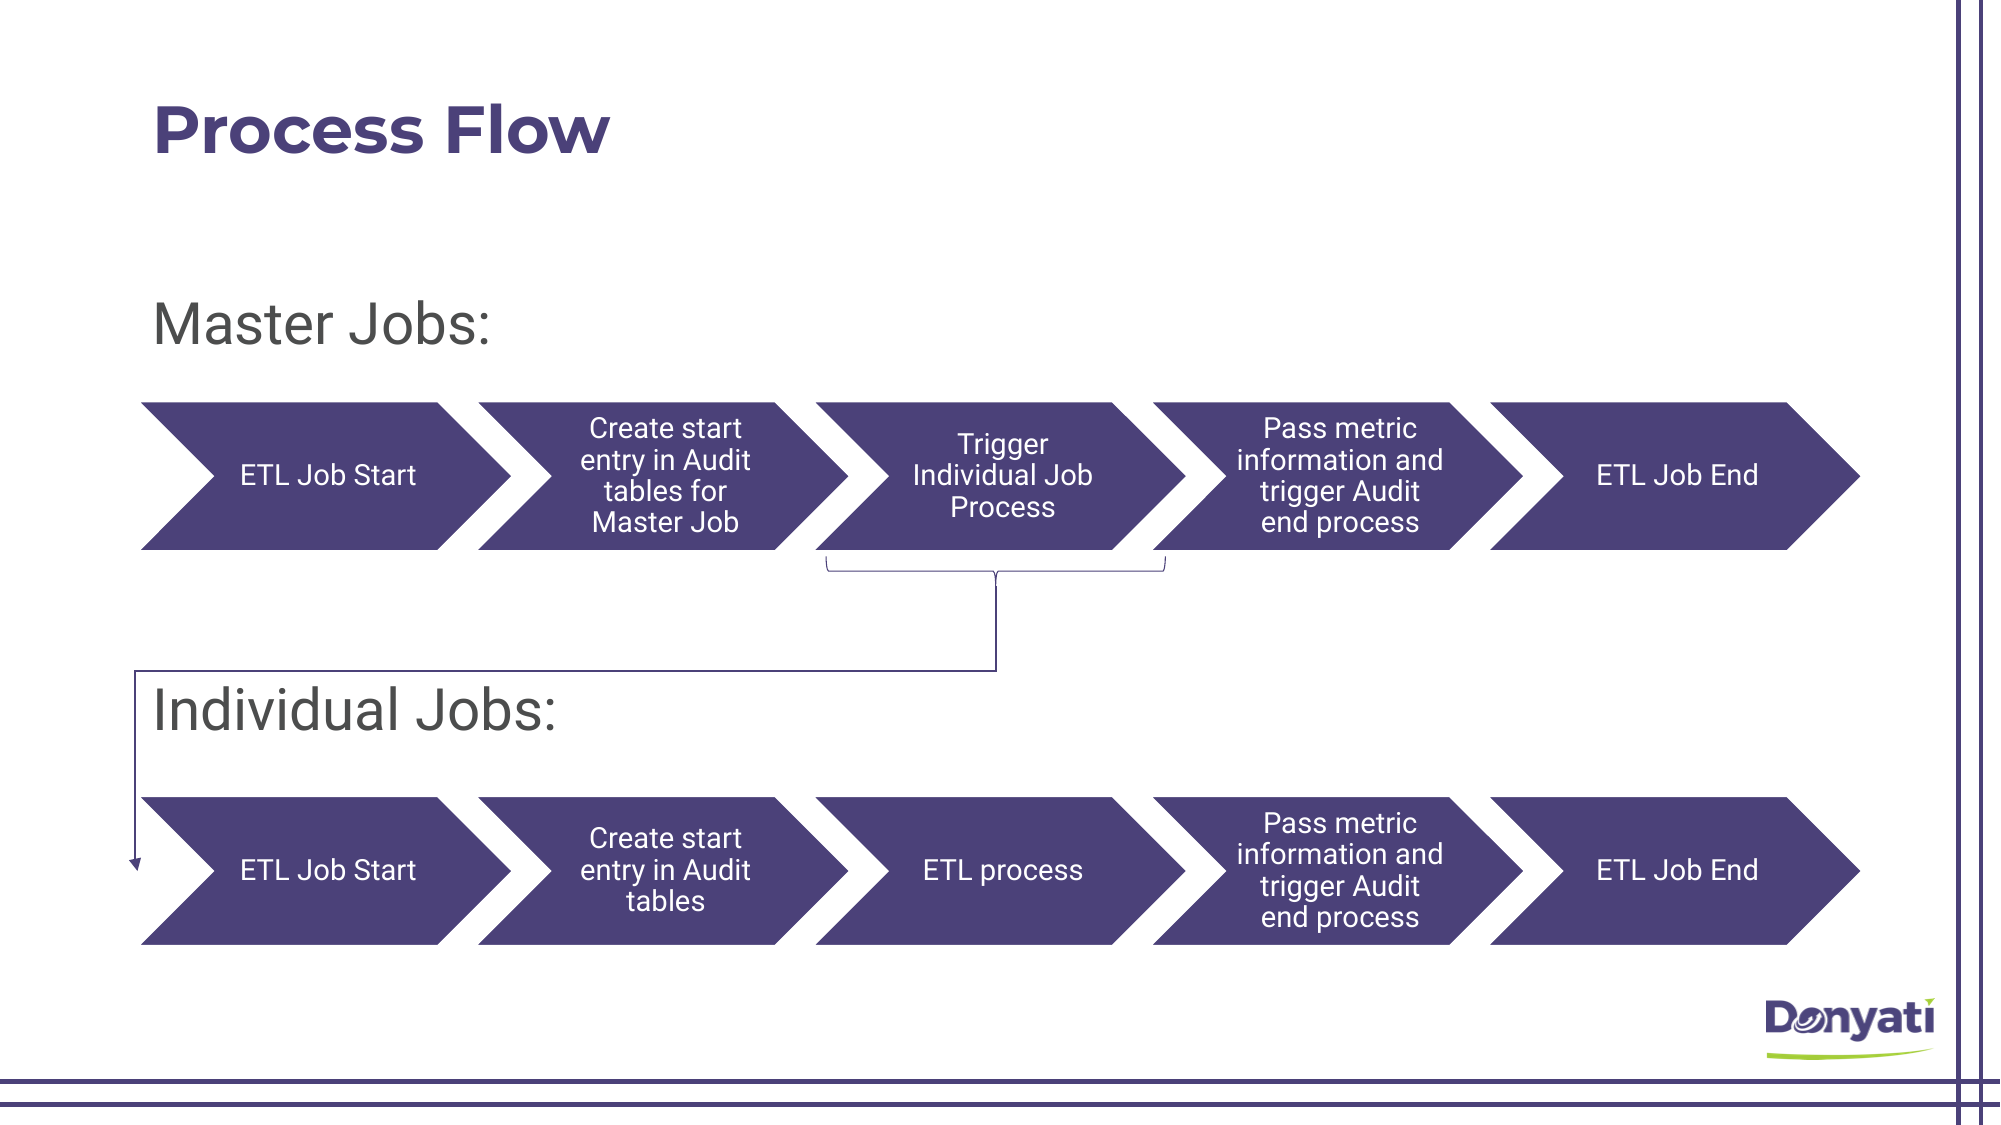

# Process Flow
Master Jobs:
ETL Job Start
Create start entry in Audit tables for Master Job
Trigger Individual Job Process
Pass metric information and trigger Audit end process
ETL Job End

Individual Jobs:
ETL Job Start
Create start entry in Audit tables
ETL process
Pass metric information and trigger Audit end process
ETL Job End